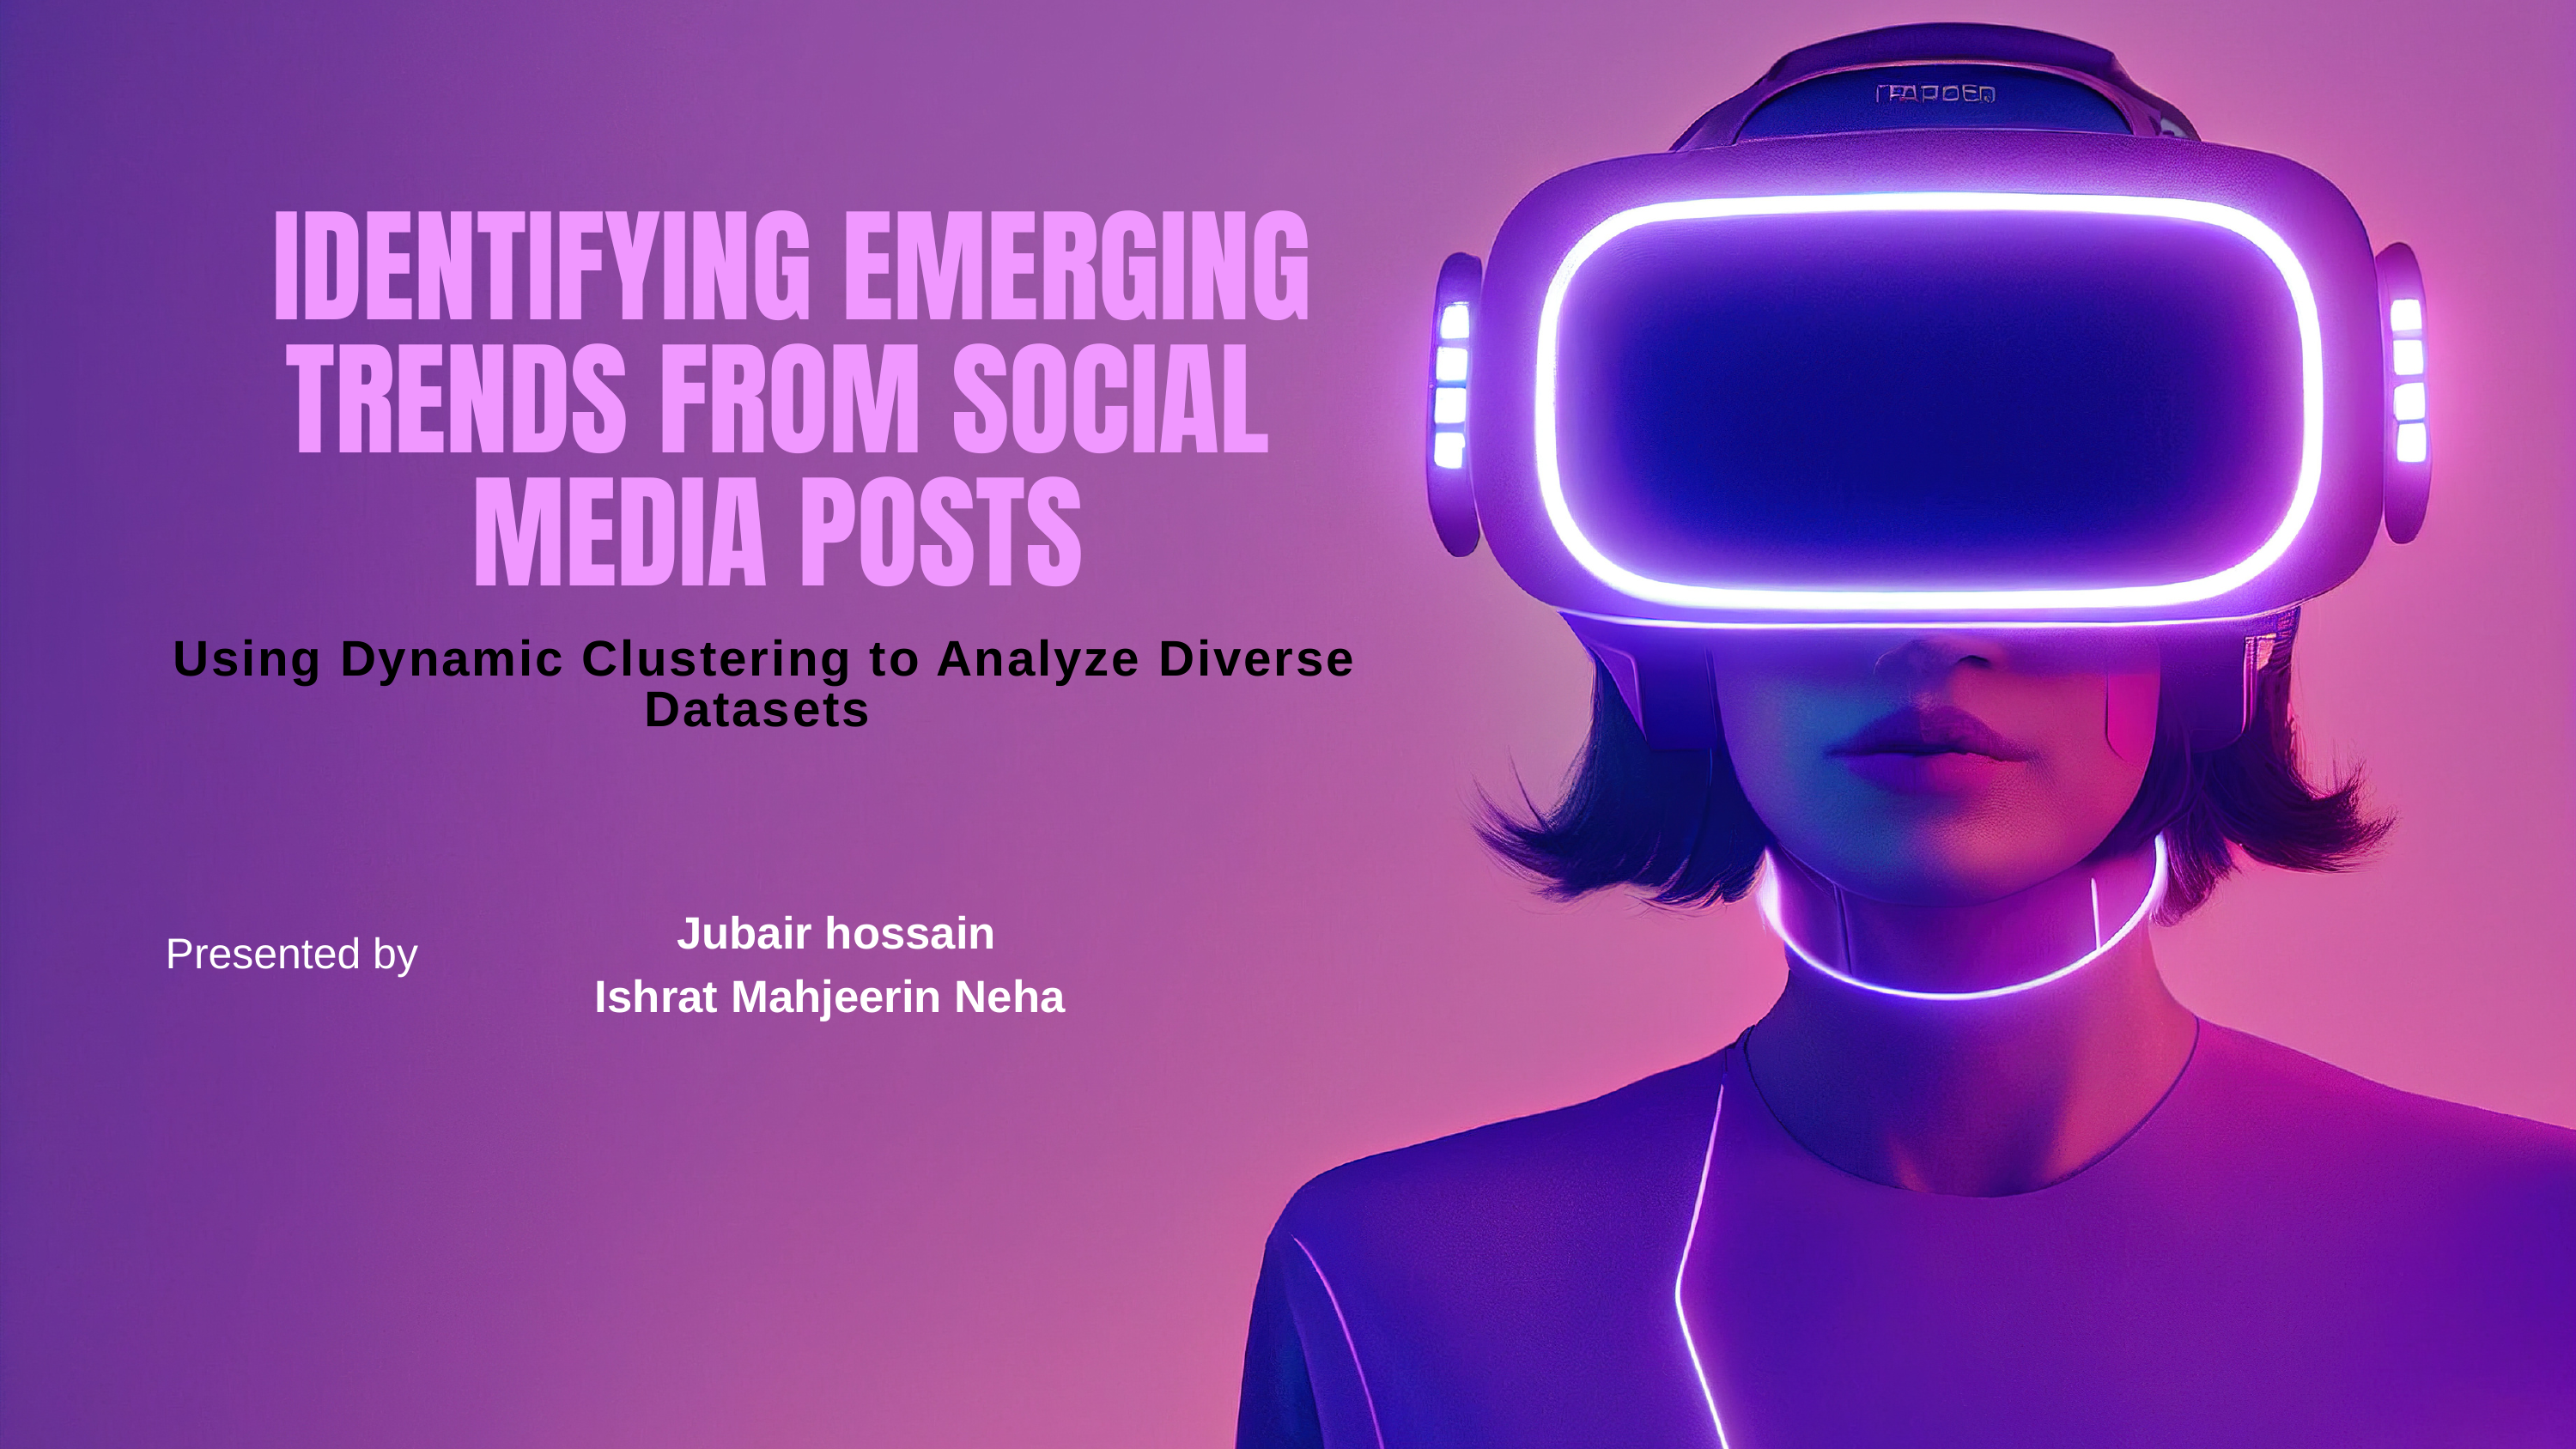

IDENTIFYING EMERGING TRENDS FROM SOCIAL MEDIA POSTS
 Using Dynamic Clustering to Analyze Diverse Datasets
Jubair hossain
Ishrat Mahjeerin Neha

Presented by